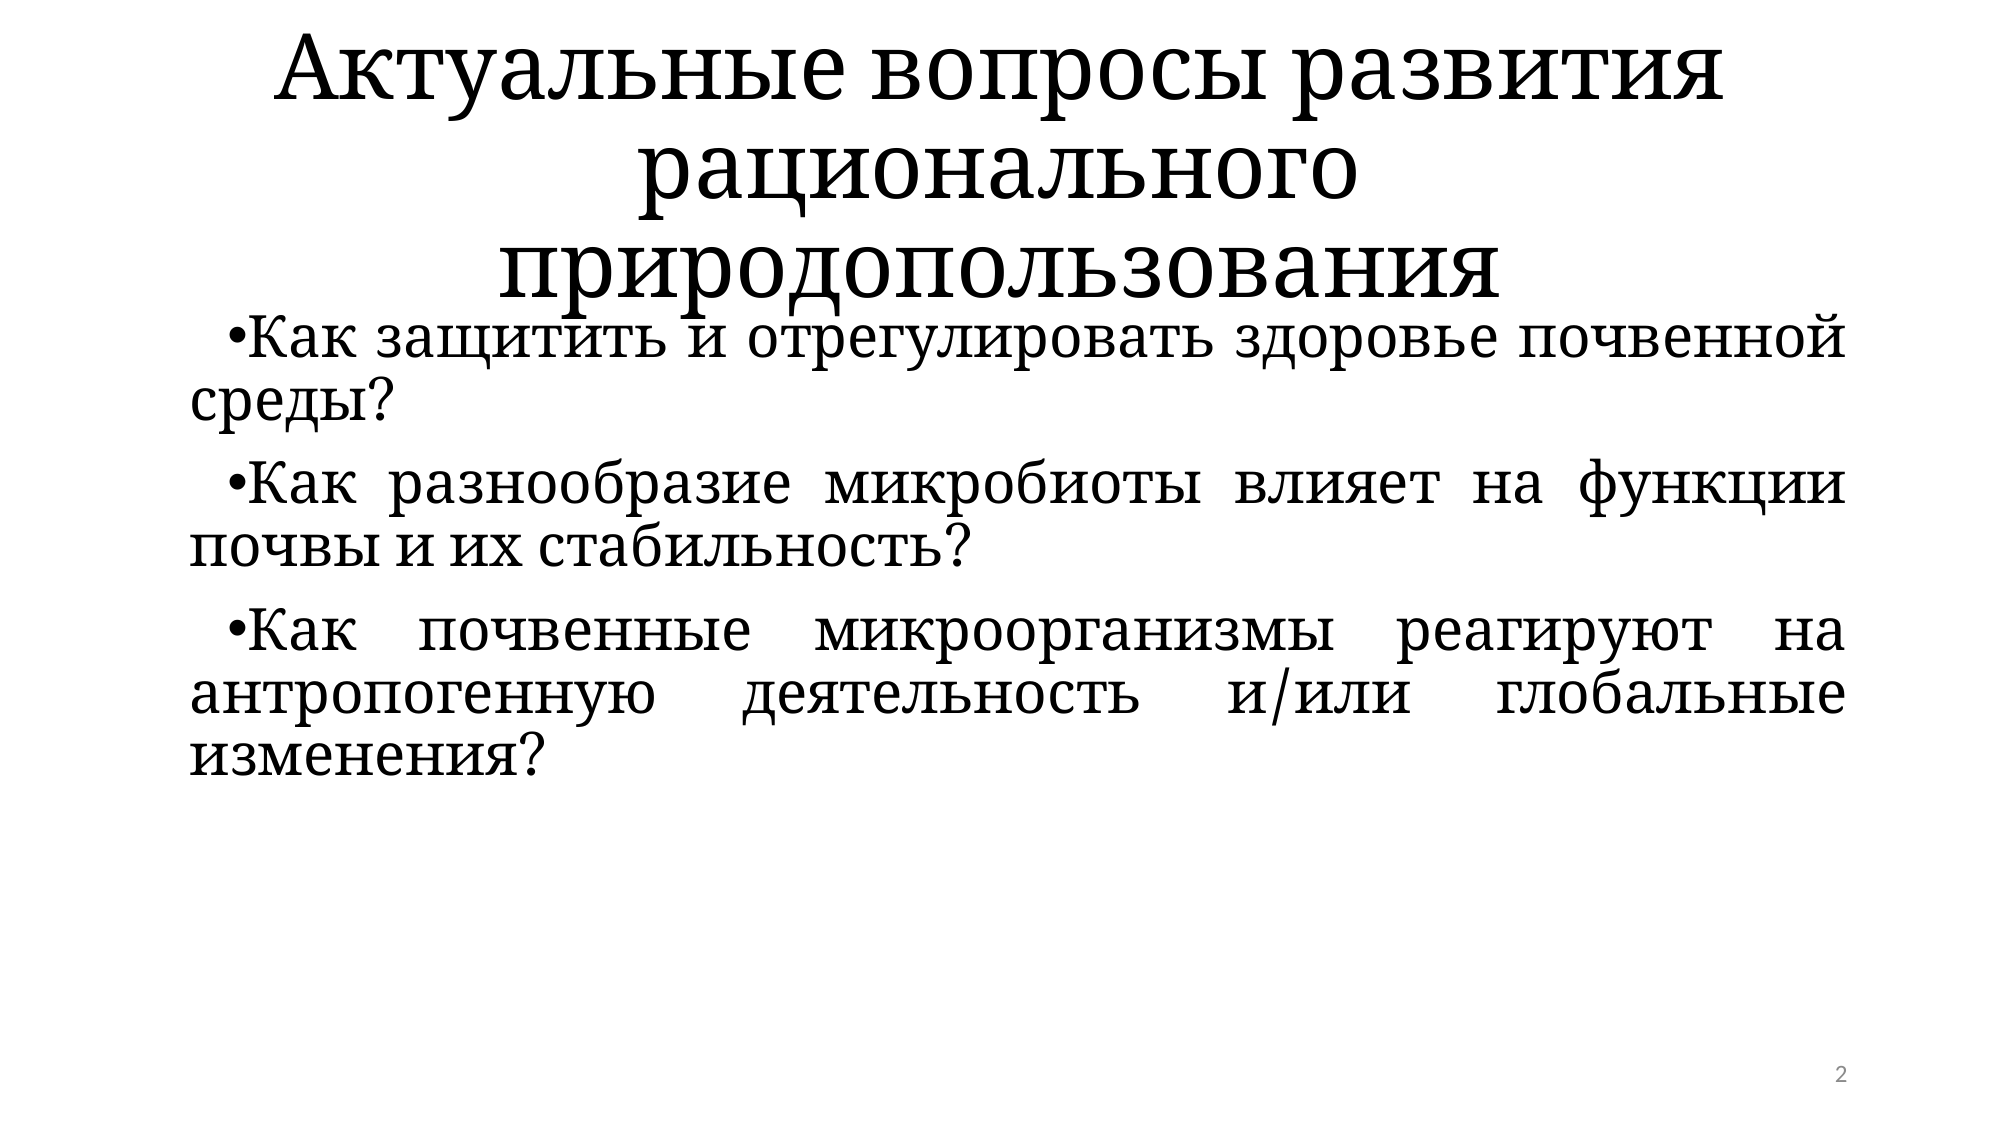

# Актуальные вопросы развития рационального природопользования
Как защитить и отрегулировать здоровье почвенной среды?
Как разнообразие микробиоты влияет на функции почвы и их стабильность?
Как почвенные микроорганизмы реагируют на антропогенную деятельность и/или глобальные изменения?
2